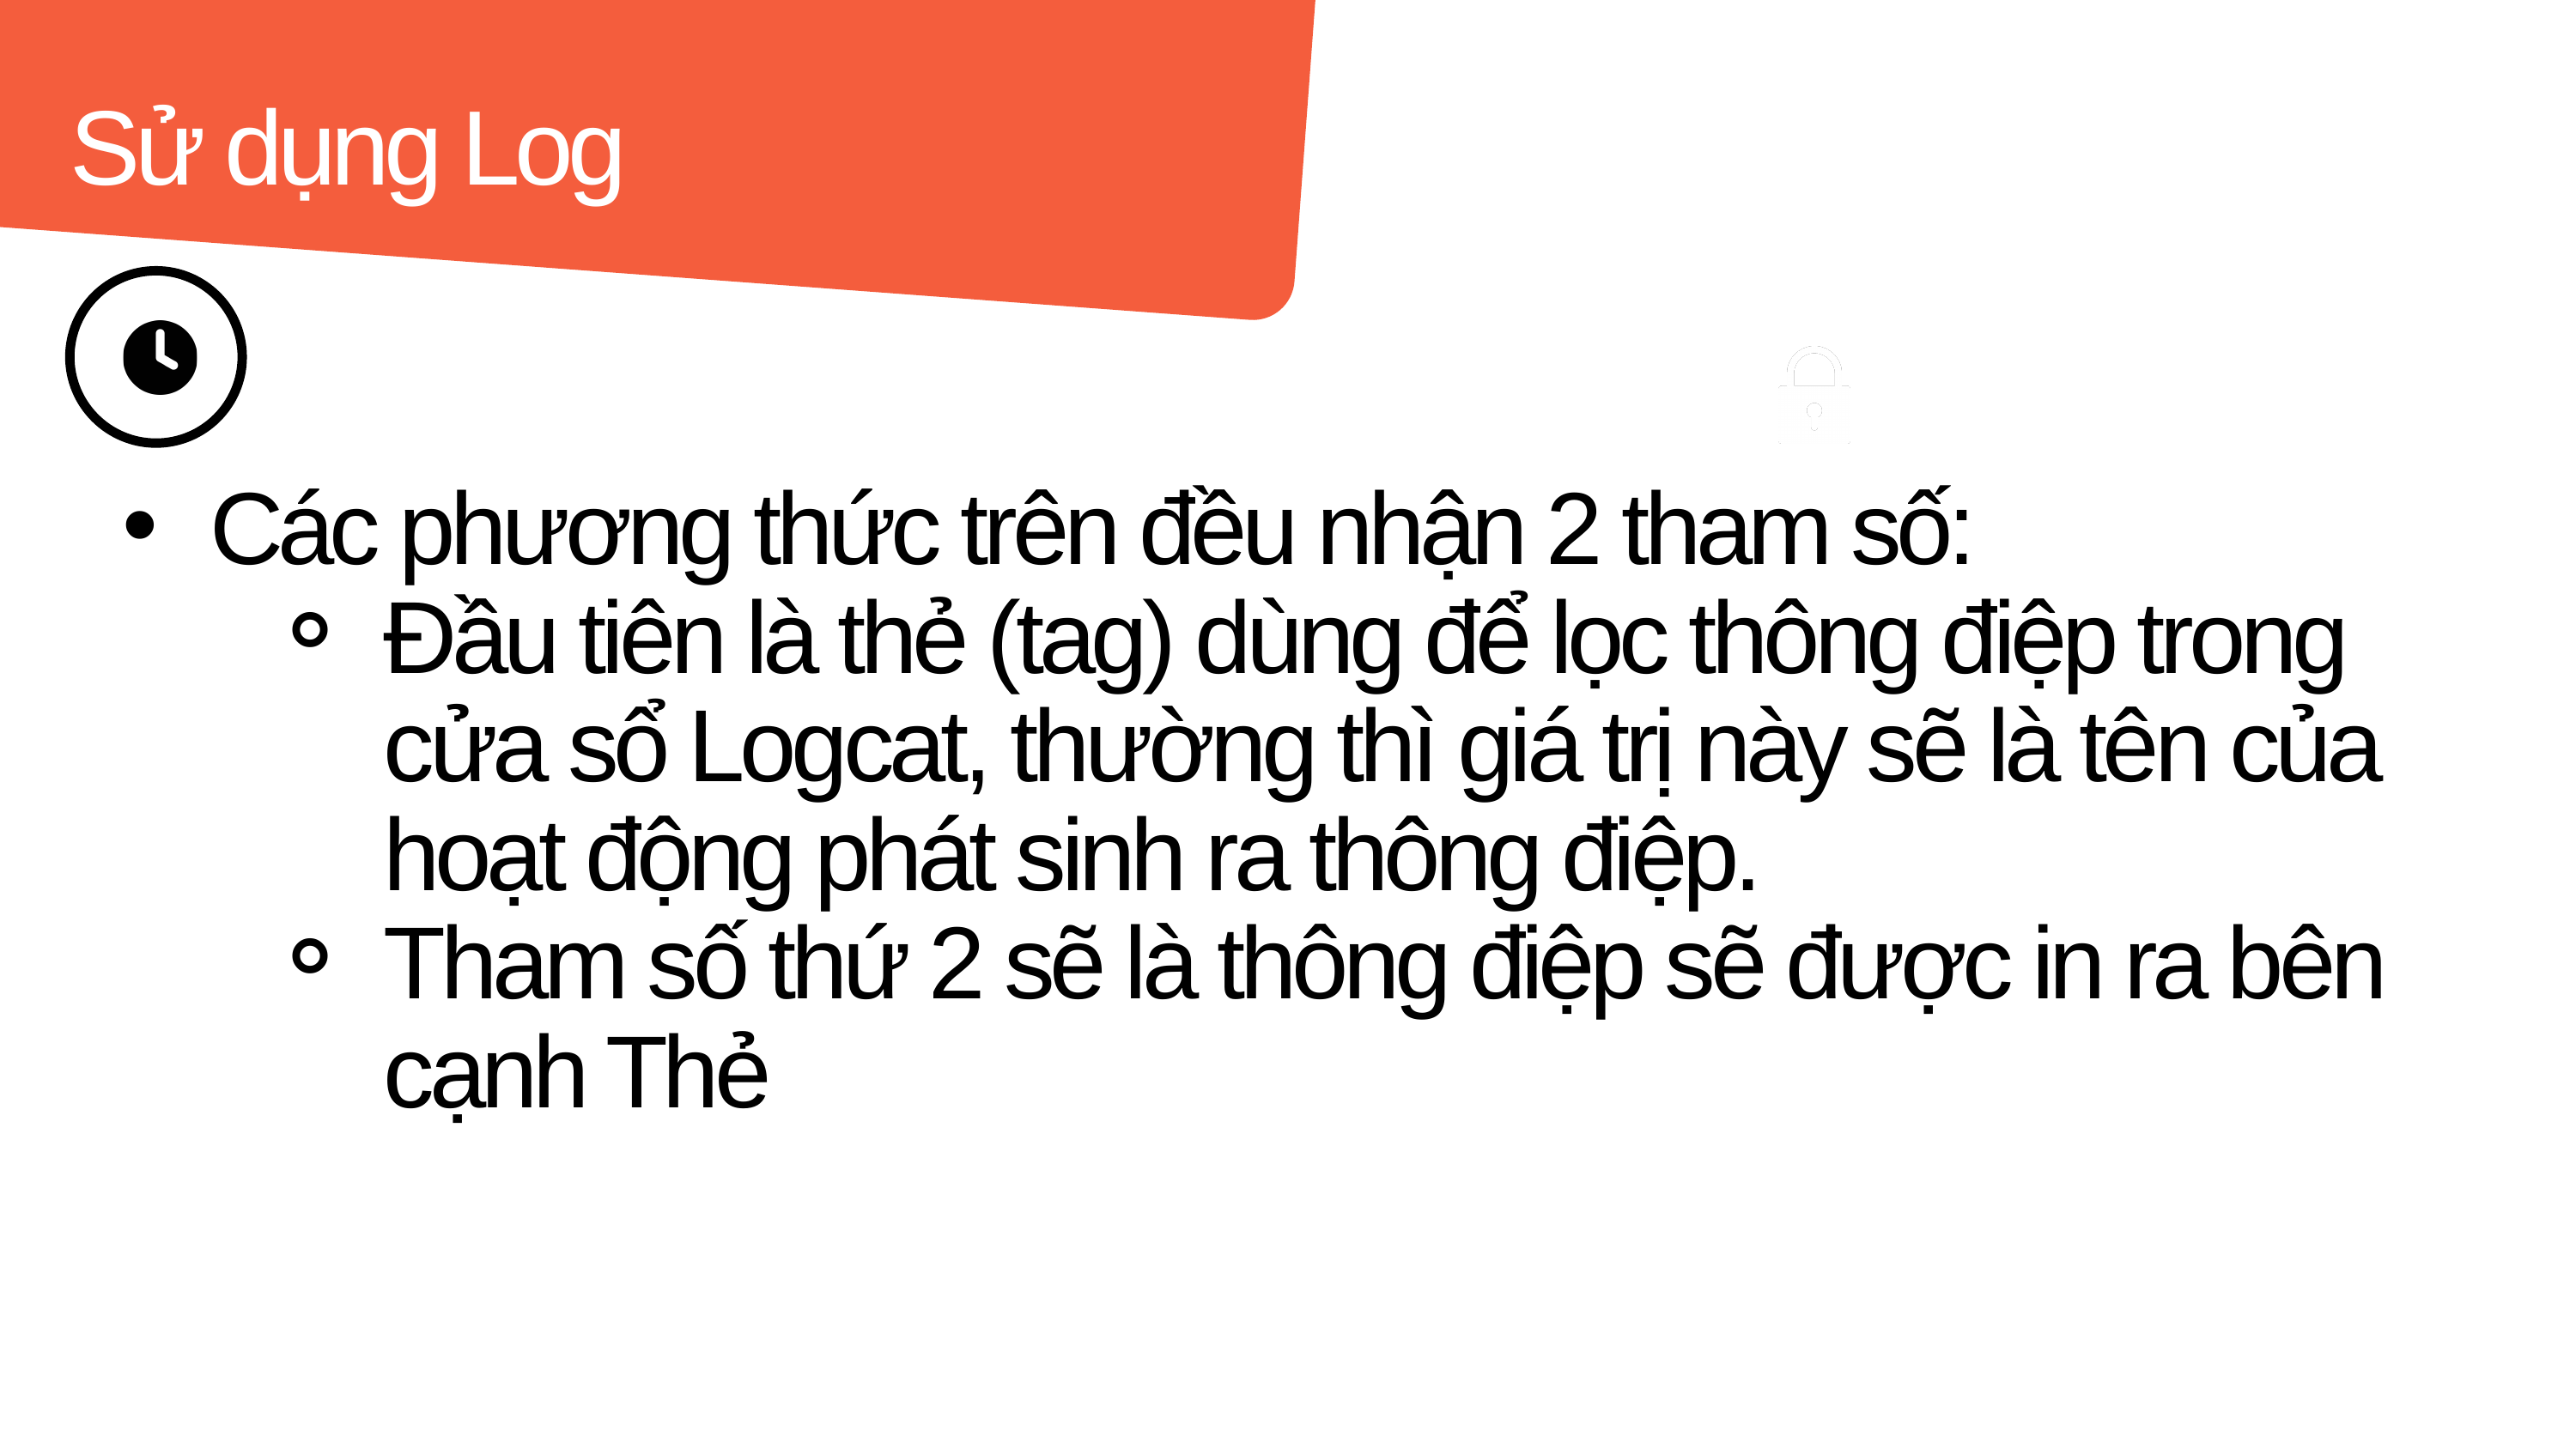

Sử dụng Log

Các phương thức trên đều nhận 2 tham số:
Đầu tiên là thẻ (tag) dùng để lọc thông điệp trong cửa sổ Logcat, thường thì giá trị này sẽ là tên của hoạt động phát sinh ra thông điệp.
Tham số thứ 2 sẽ là thông điệp sẽ được in ra bên cạnh Thẻ